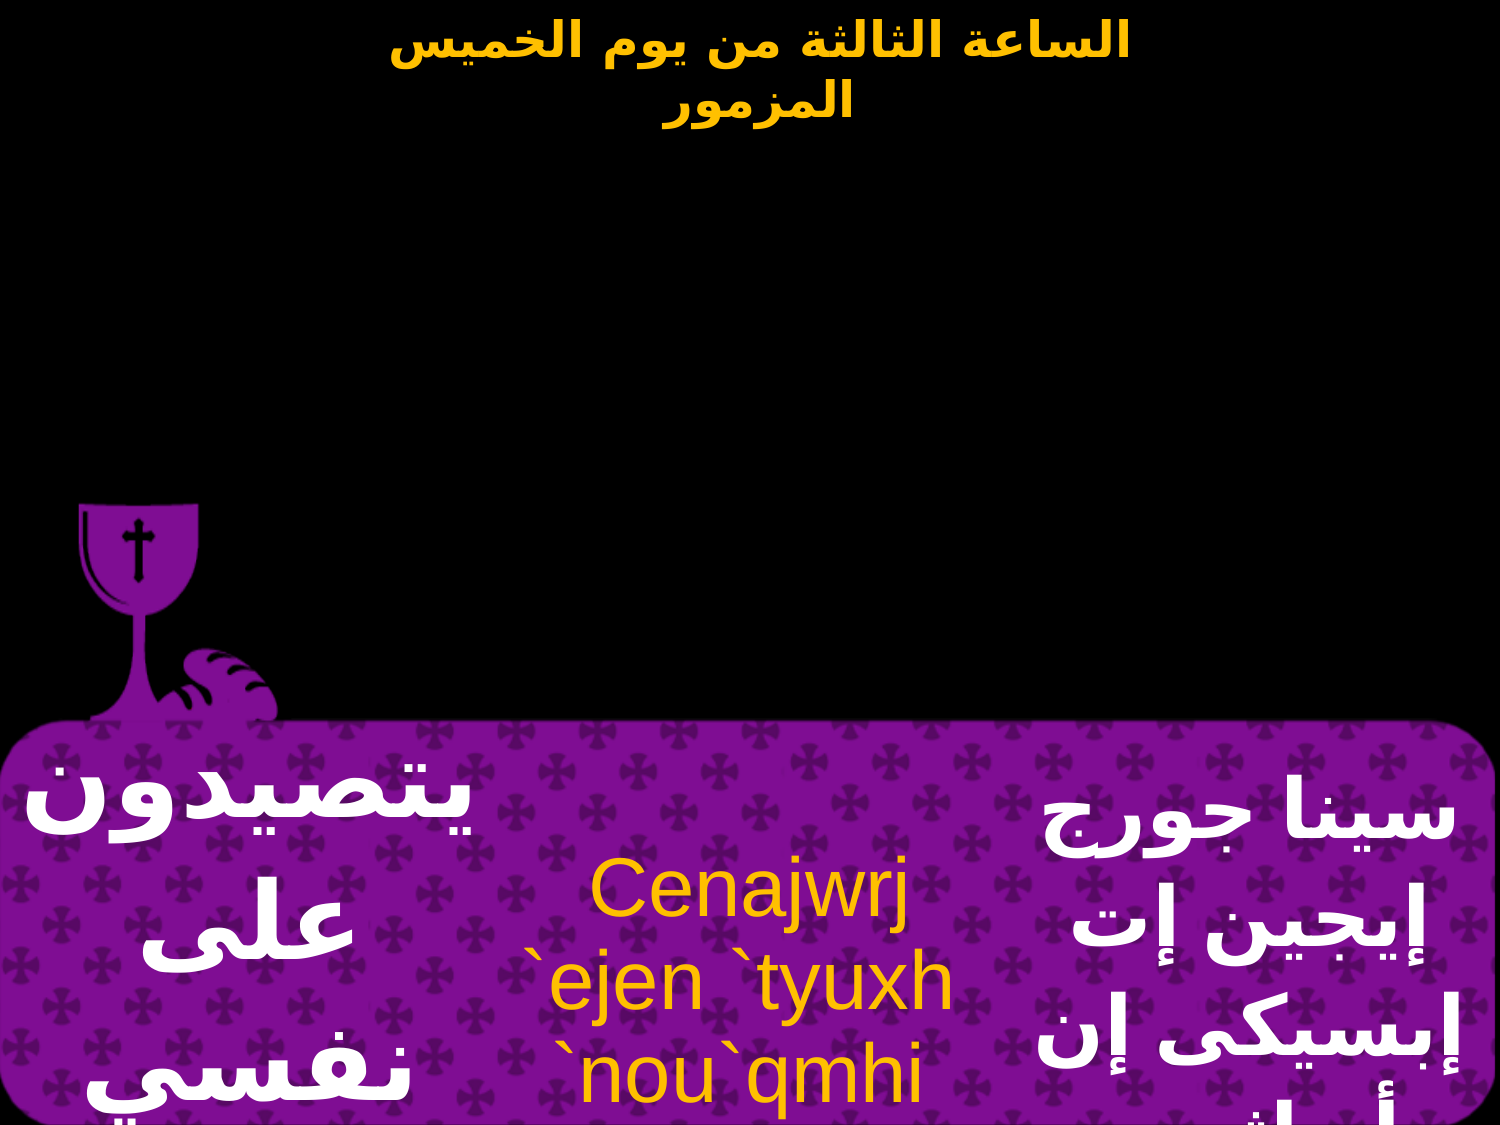

| يتصيدون على نفسي الصديق | Cenajwrj `ejen `tyuxh `nou`qmhi | سينا جورج إيجين إت إبسيكى إن أو إثمى |
| --- | --- | --- |